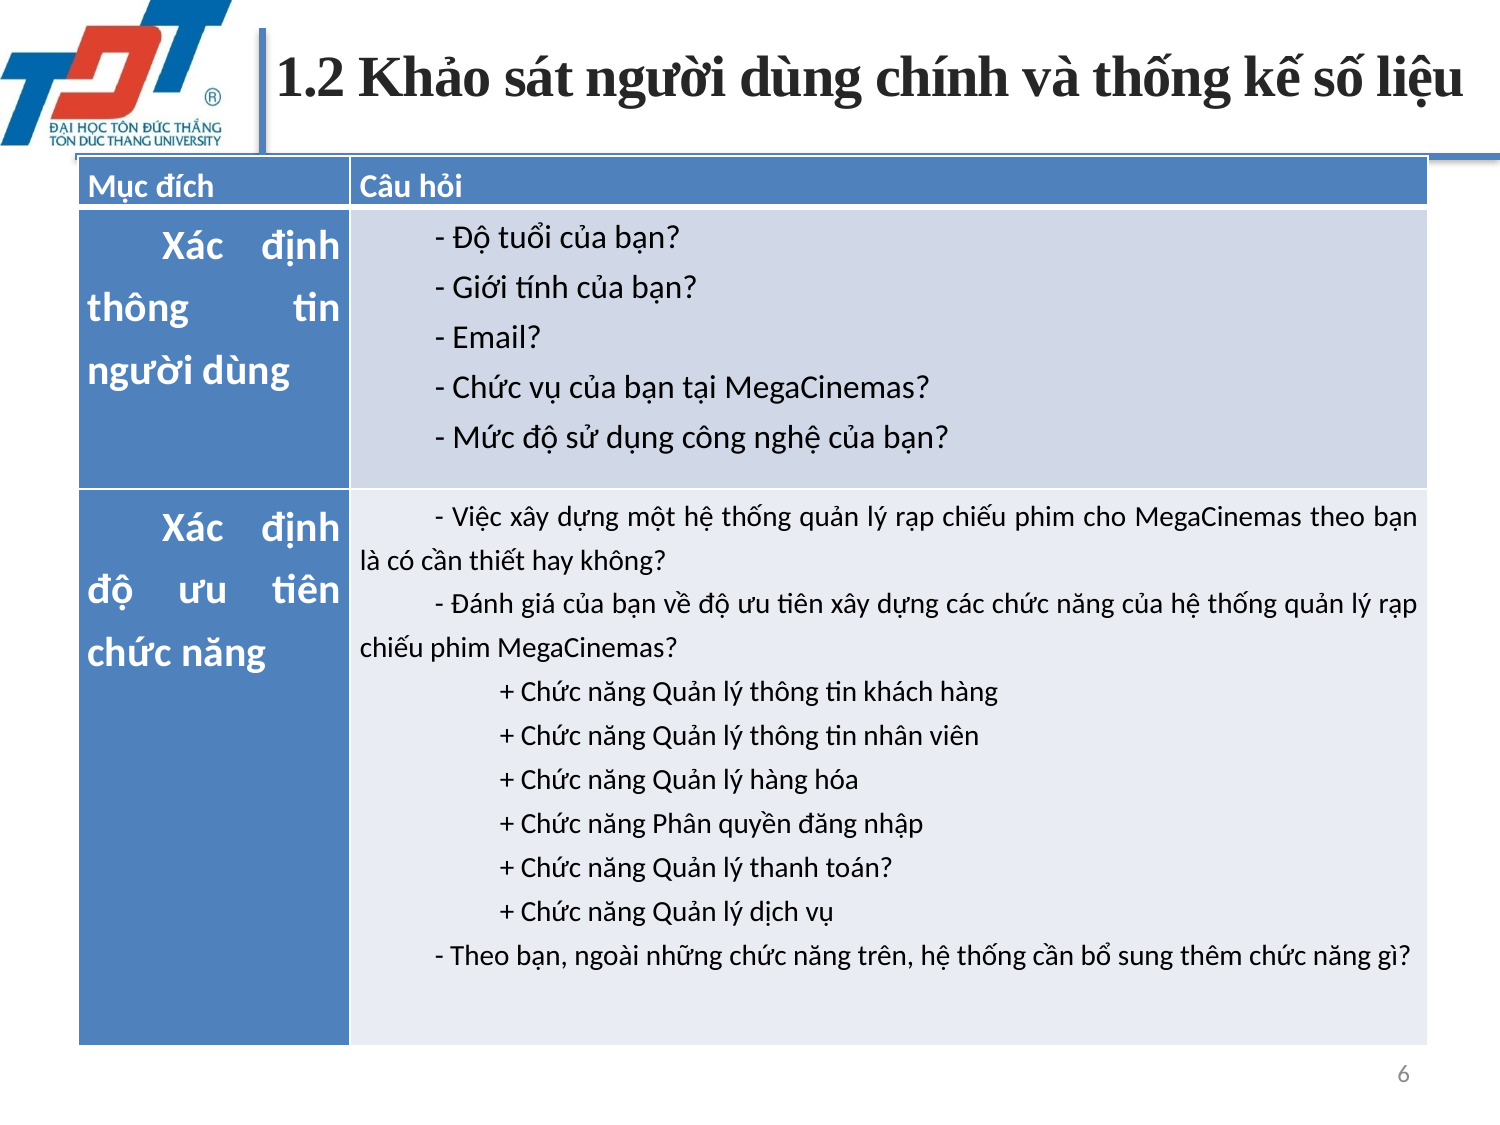

1.2 Khảo sát người dùng chính và thống kế số liệu
| Mục đích | Câu hỏi |
| --- | --- |
| Xác định thông tin người dùng | - Độ tuổi của bạn? - Giới tính của bạn? - Email? - Chức vụ của bạn tại MegaCinemas? - Mức độ sử dụng công nghệ của bạn? |
| Xác định độ ưu tiên chức năng | - Việc xây dựng một hệ thống quản lý rạp chiếu phim cho MegaCinemas theo bạn là có cần thiết hay không? - Đánh giá của bạn về độ ưu tiên xây dựng các chức năng của hệ thống quản lý rạp chiếu phim MegaCinemas? + Chức năng Quản lý thông tin khách hàng + Chức năng Quản lý thông tin nhân viên + Chức năng Quản lý hàng hóa + Chức năng Phân quyền đăng nhập + Chức năng Quản lý thanh toán? + Chức năng Quản lý dịch vụ - Theo bạn, ngoài những chức năng trên, hệ thống cần bổ sung thêm chức năng gì? |

6